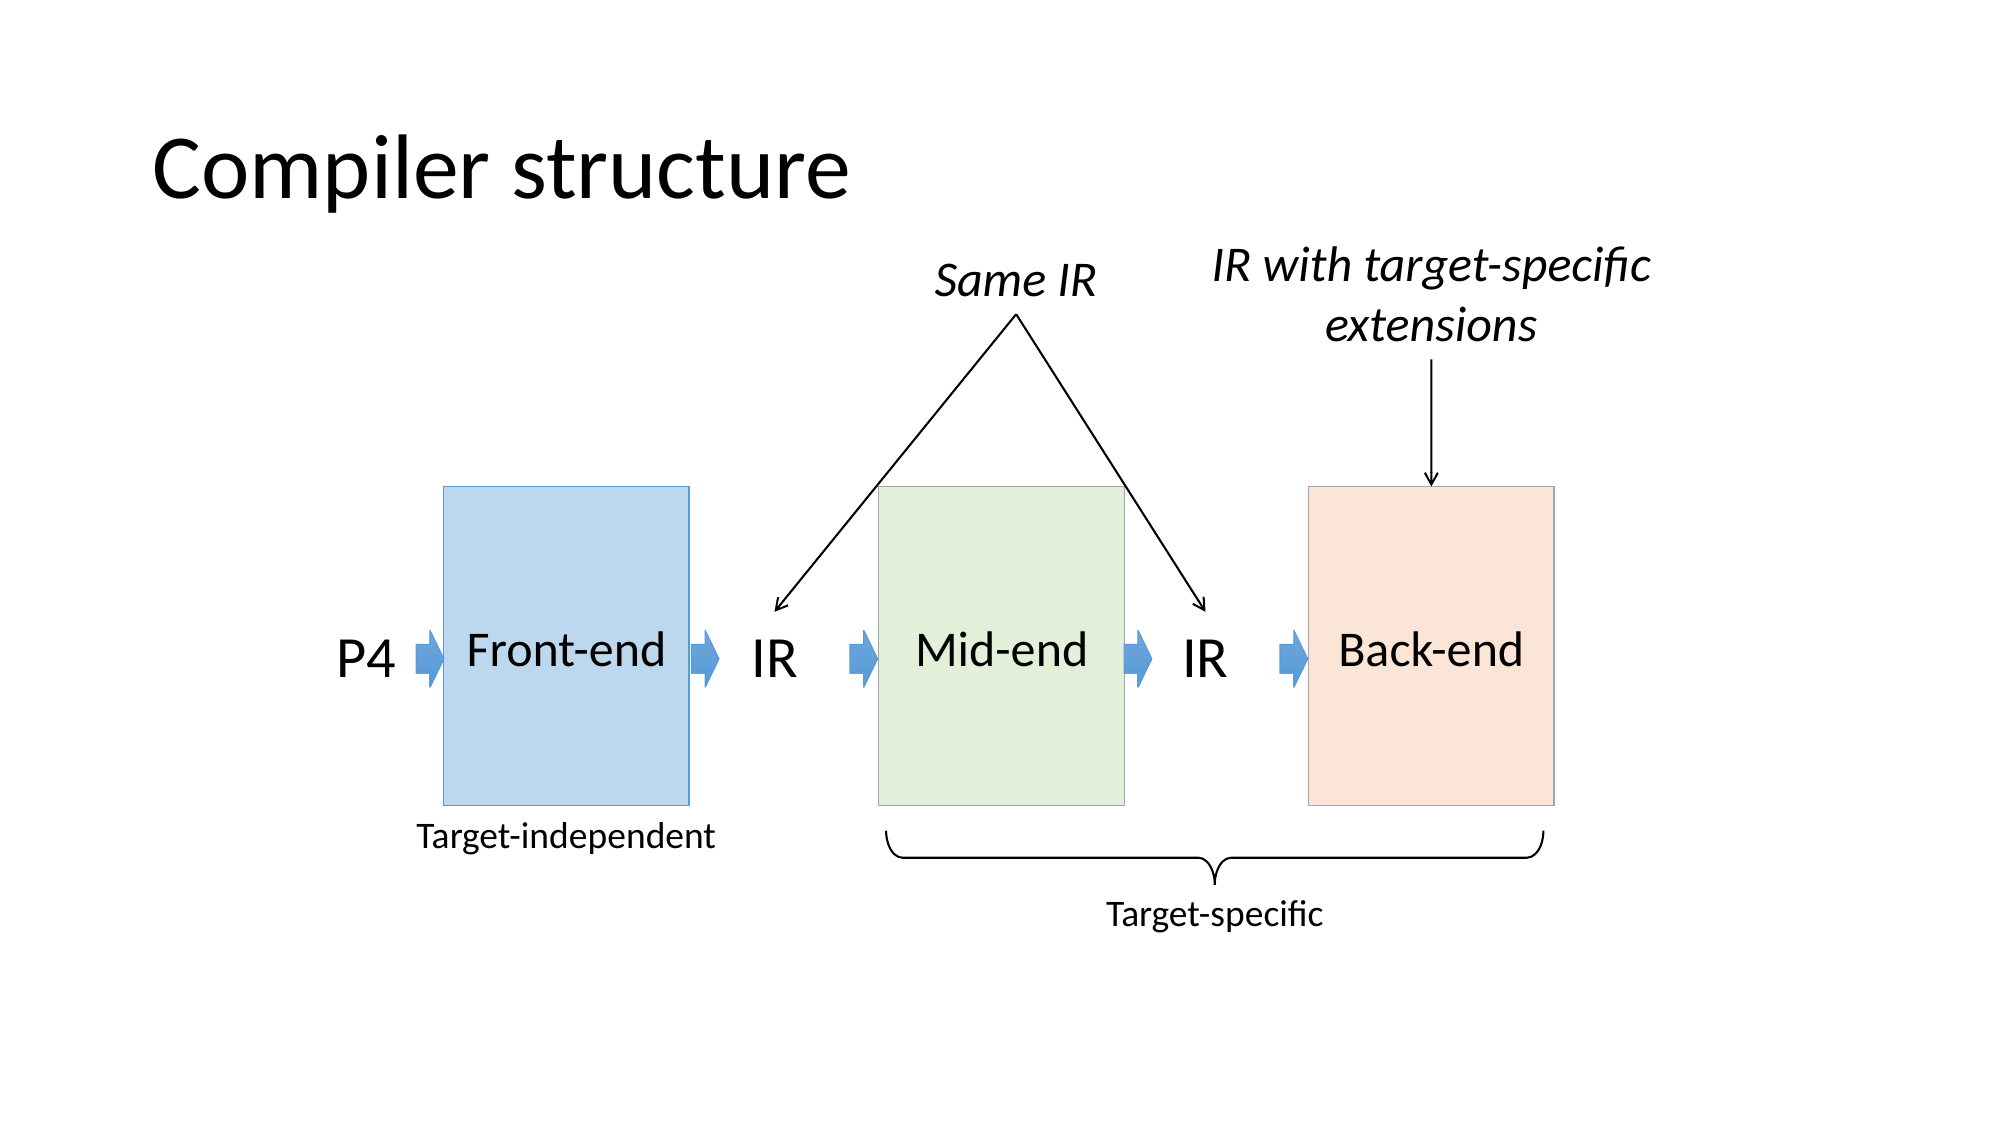

# Compiler structure
IR with target-specific
extensions
Same IR
Front-end
Mid-end
Back-end

P4
IR
IR

Target-independent
Target-specific